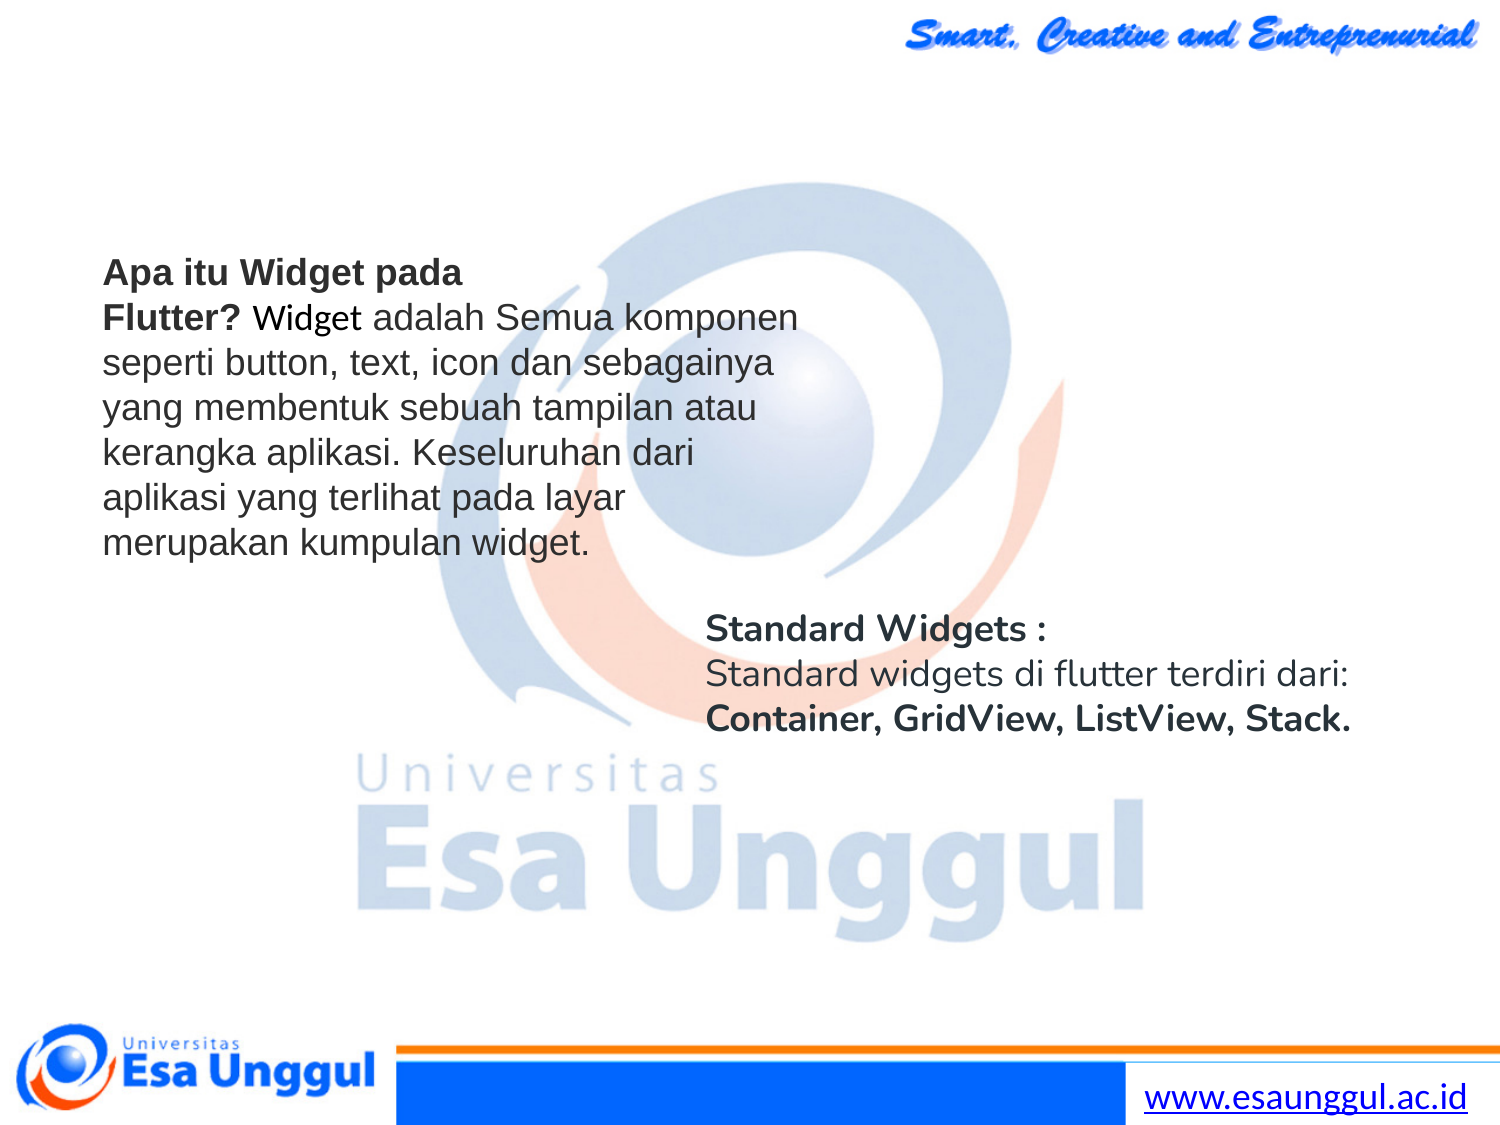

Apa itu Widget pada Flutter? Widget adalah Semua komponen seperti button, text, icon dan sebagainya yang membentuk sebuah tampilan atau kerangka aplikasi. Keseluruhan dari aplikasi yang terlihat pada layar merupakan kumpulan widget.
Standard Widgets :
Standard widgets di flutter terdiri dari: Container, GridView, ListView, Stack.